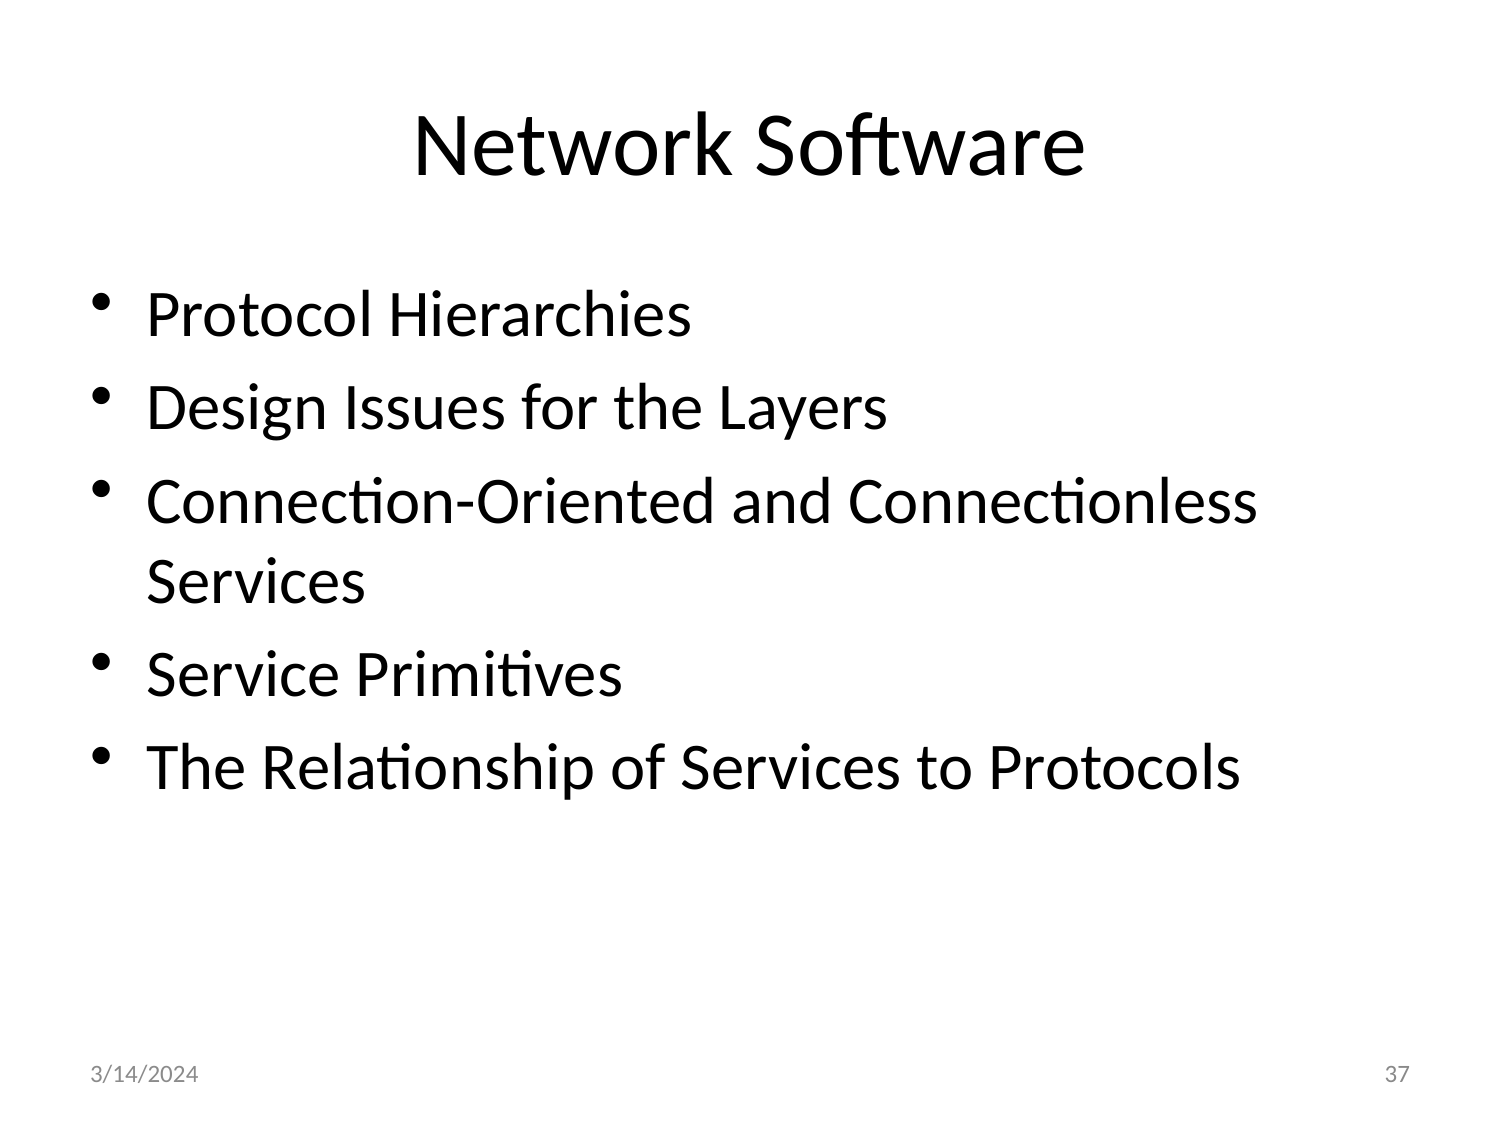

# Network Software
Protocol Hierarchies
Design Issues for the Layers
Connection-Oriented and Connectionless Services
Service Primitives
The Relationship of Services to Protocols

3/14/2024
37